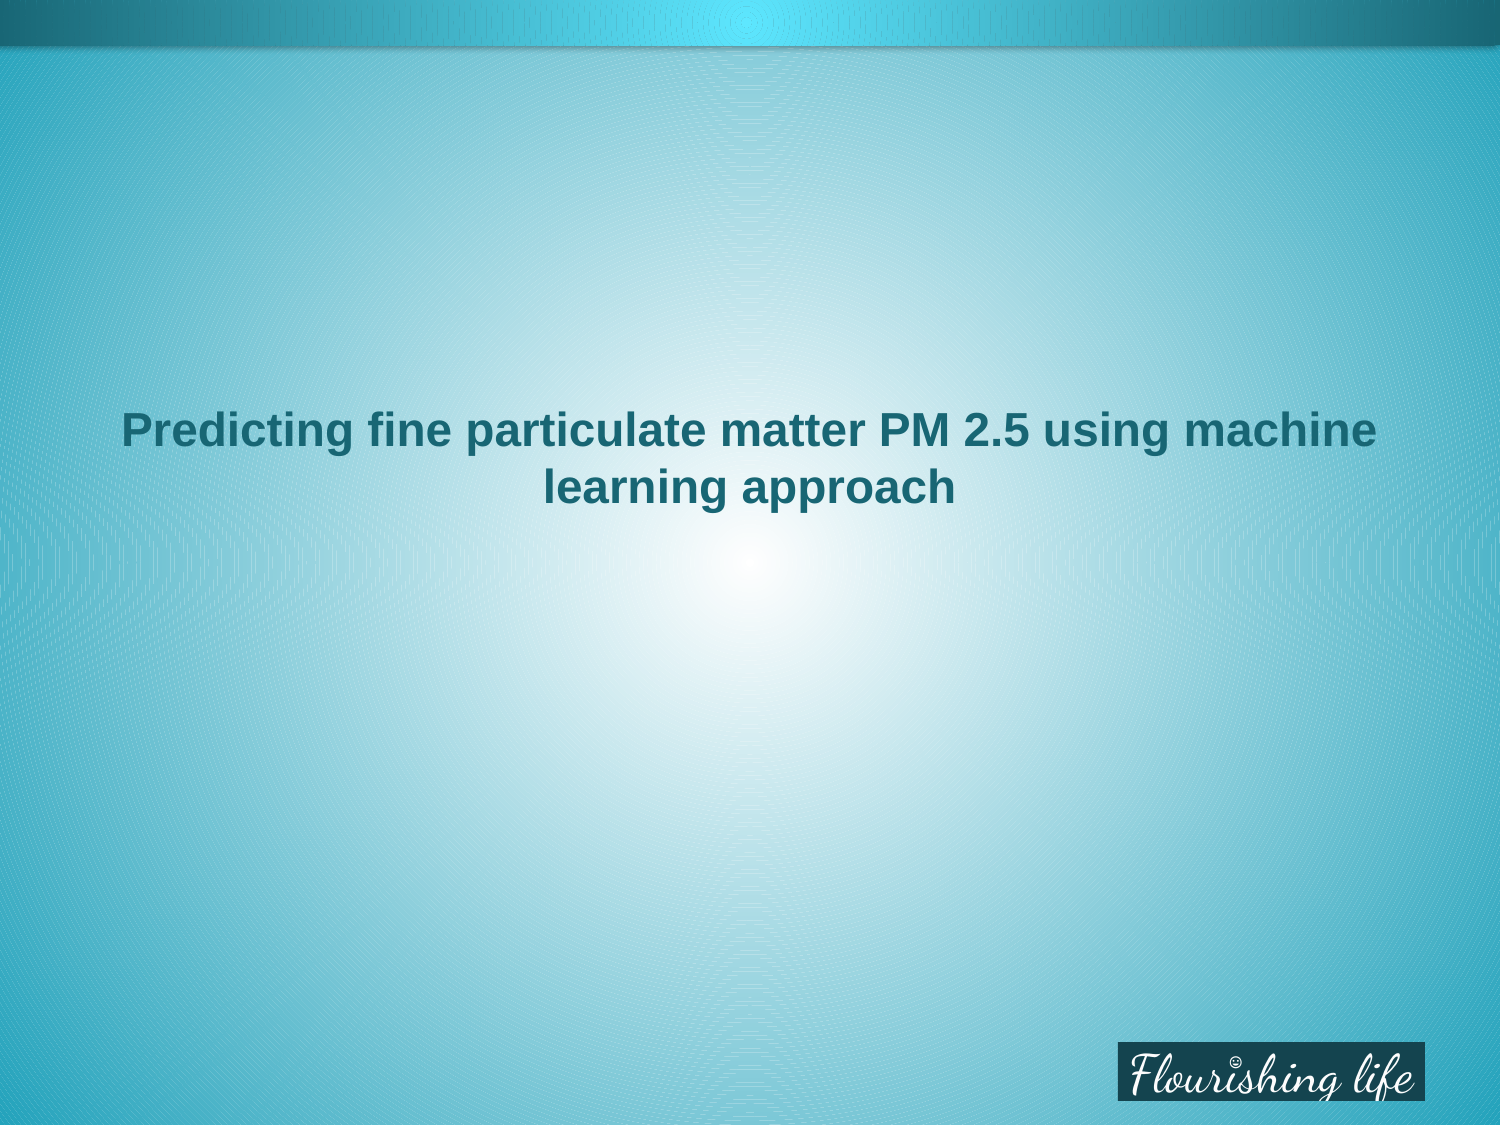

# Predicting fine particulate matter PM 2.5 using machine learning approach